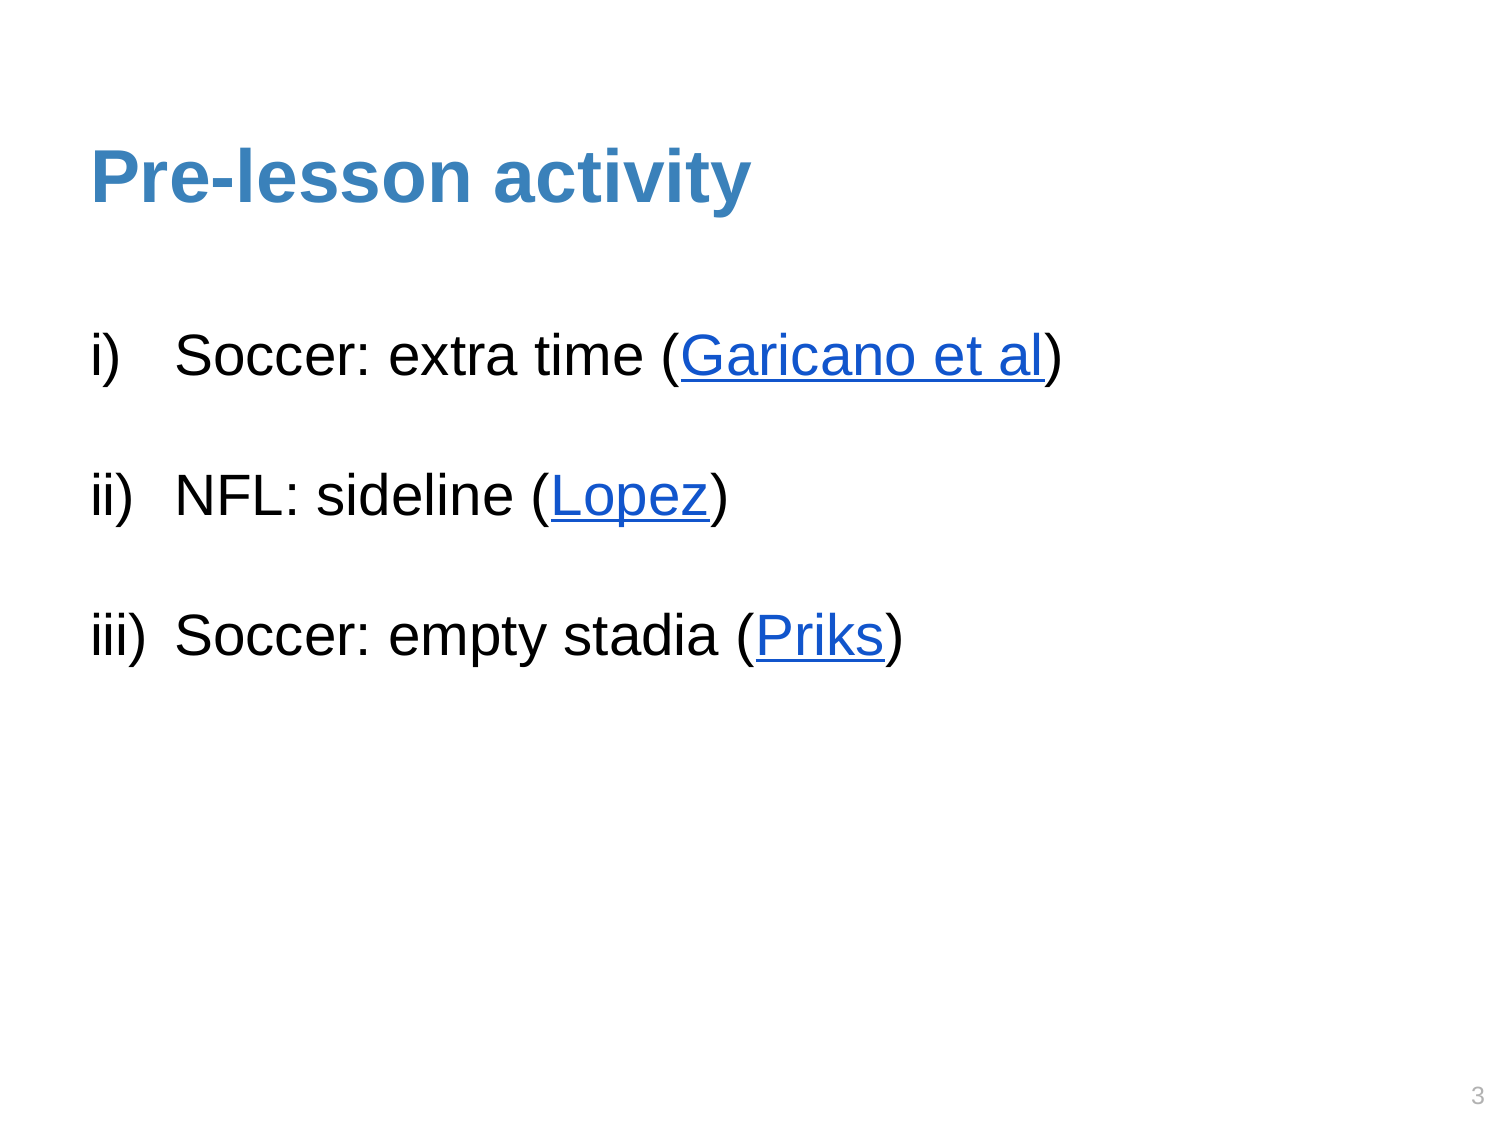

# Pre-lesson activity

Soccer: extra time (Garicano et al)

NFL: sideline (Lopez)

Soccer: empty stadia (Priks)

3